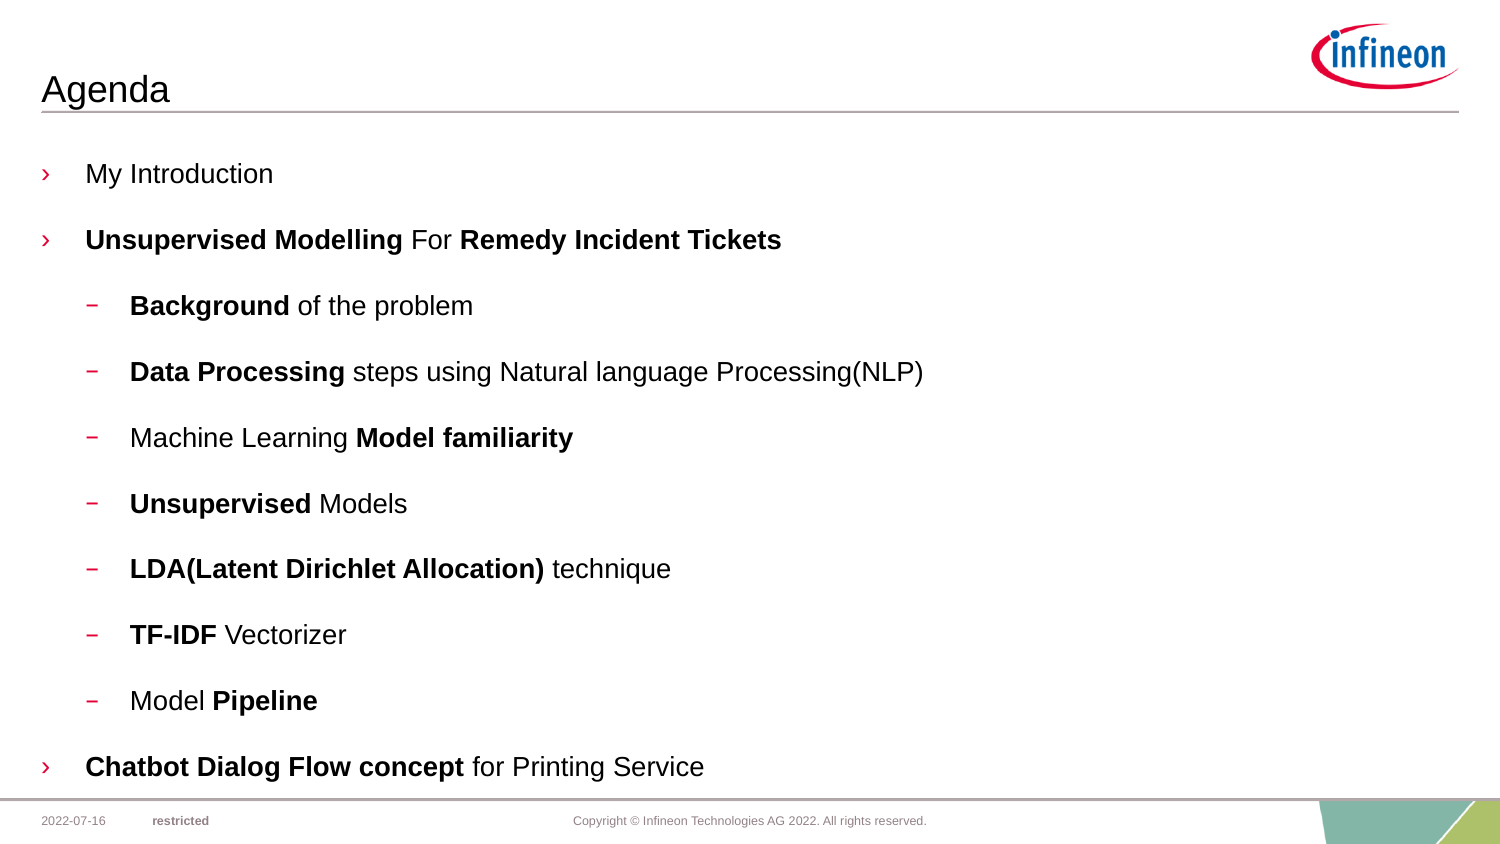

# Agenda
My Introduction

Unsupervised Modelling For Remedy Incident Tickets

Background of the problem

Data Processing steps using Natural language Processing(NLP)

Machine Learning Model familiarity

Unsupervised Models

LDA(Latent Dirichlet Allocation) technique

TF-IDF Vectorizer

Model Pipeline

Chatbot Dialog Flow concept for Printing Service